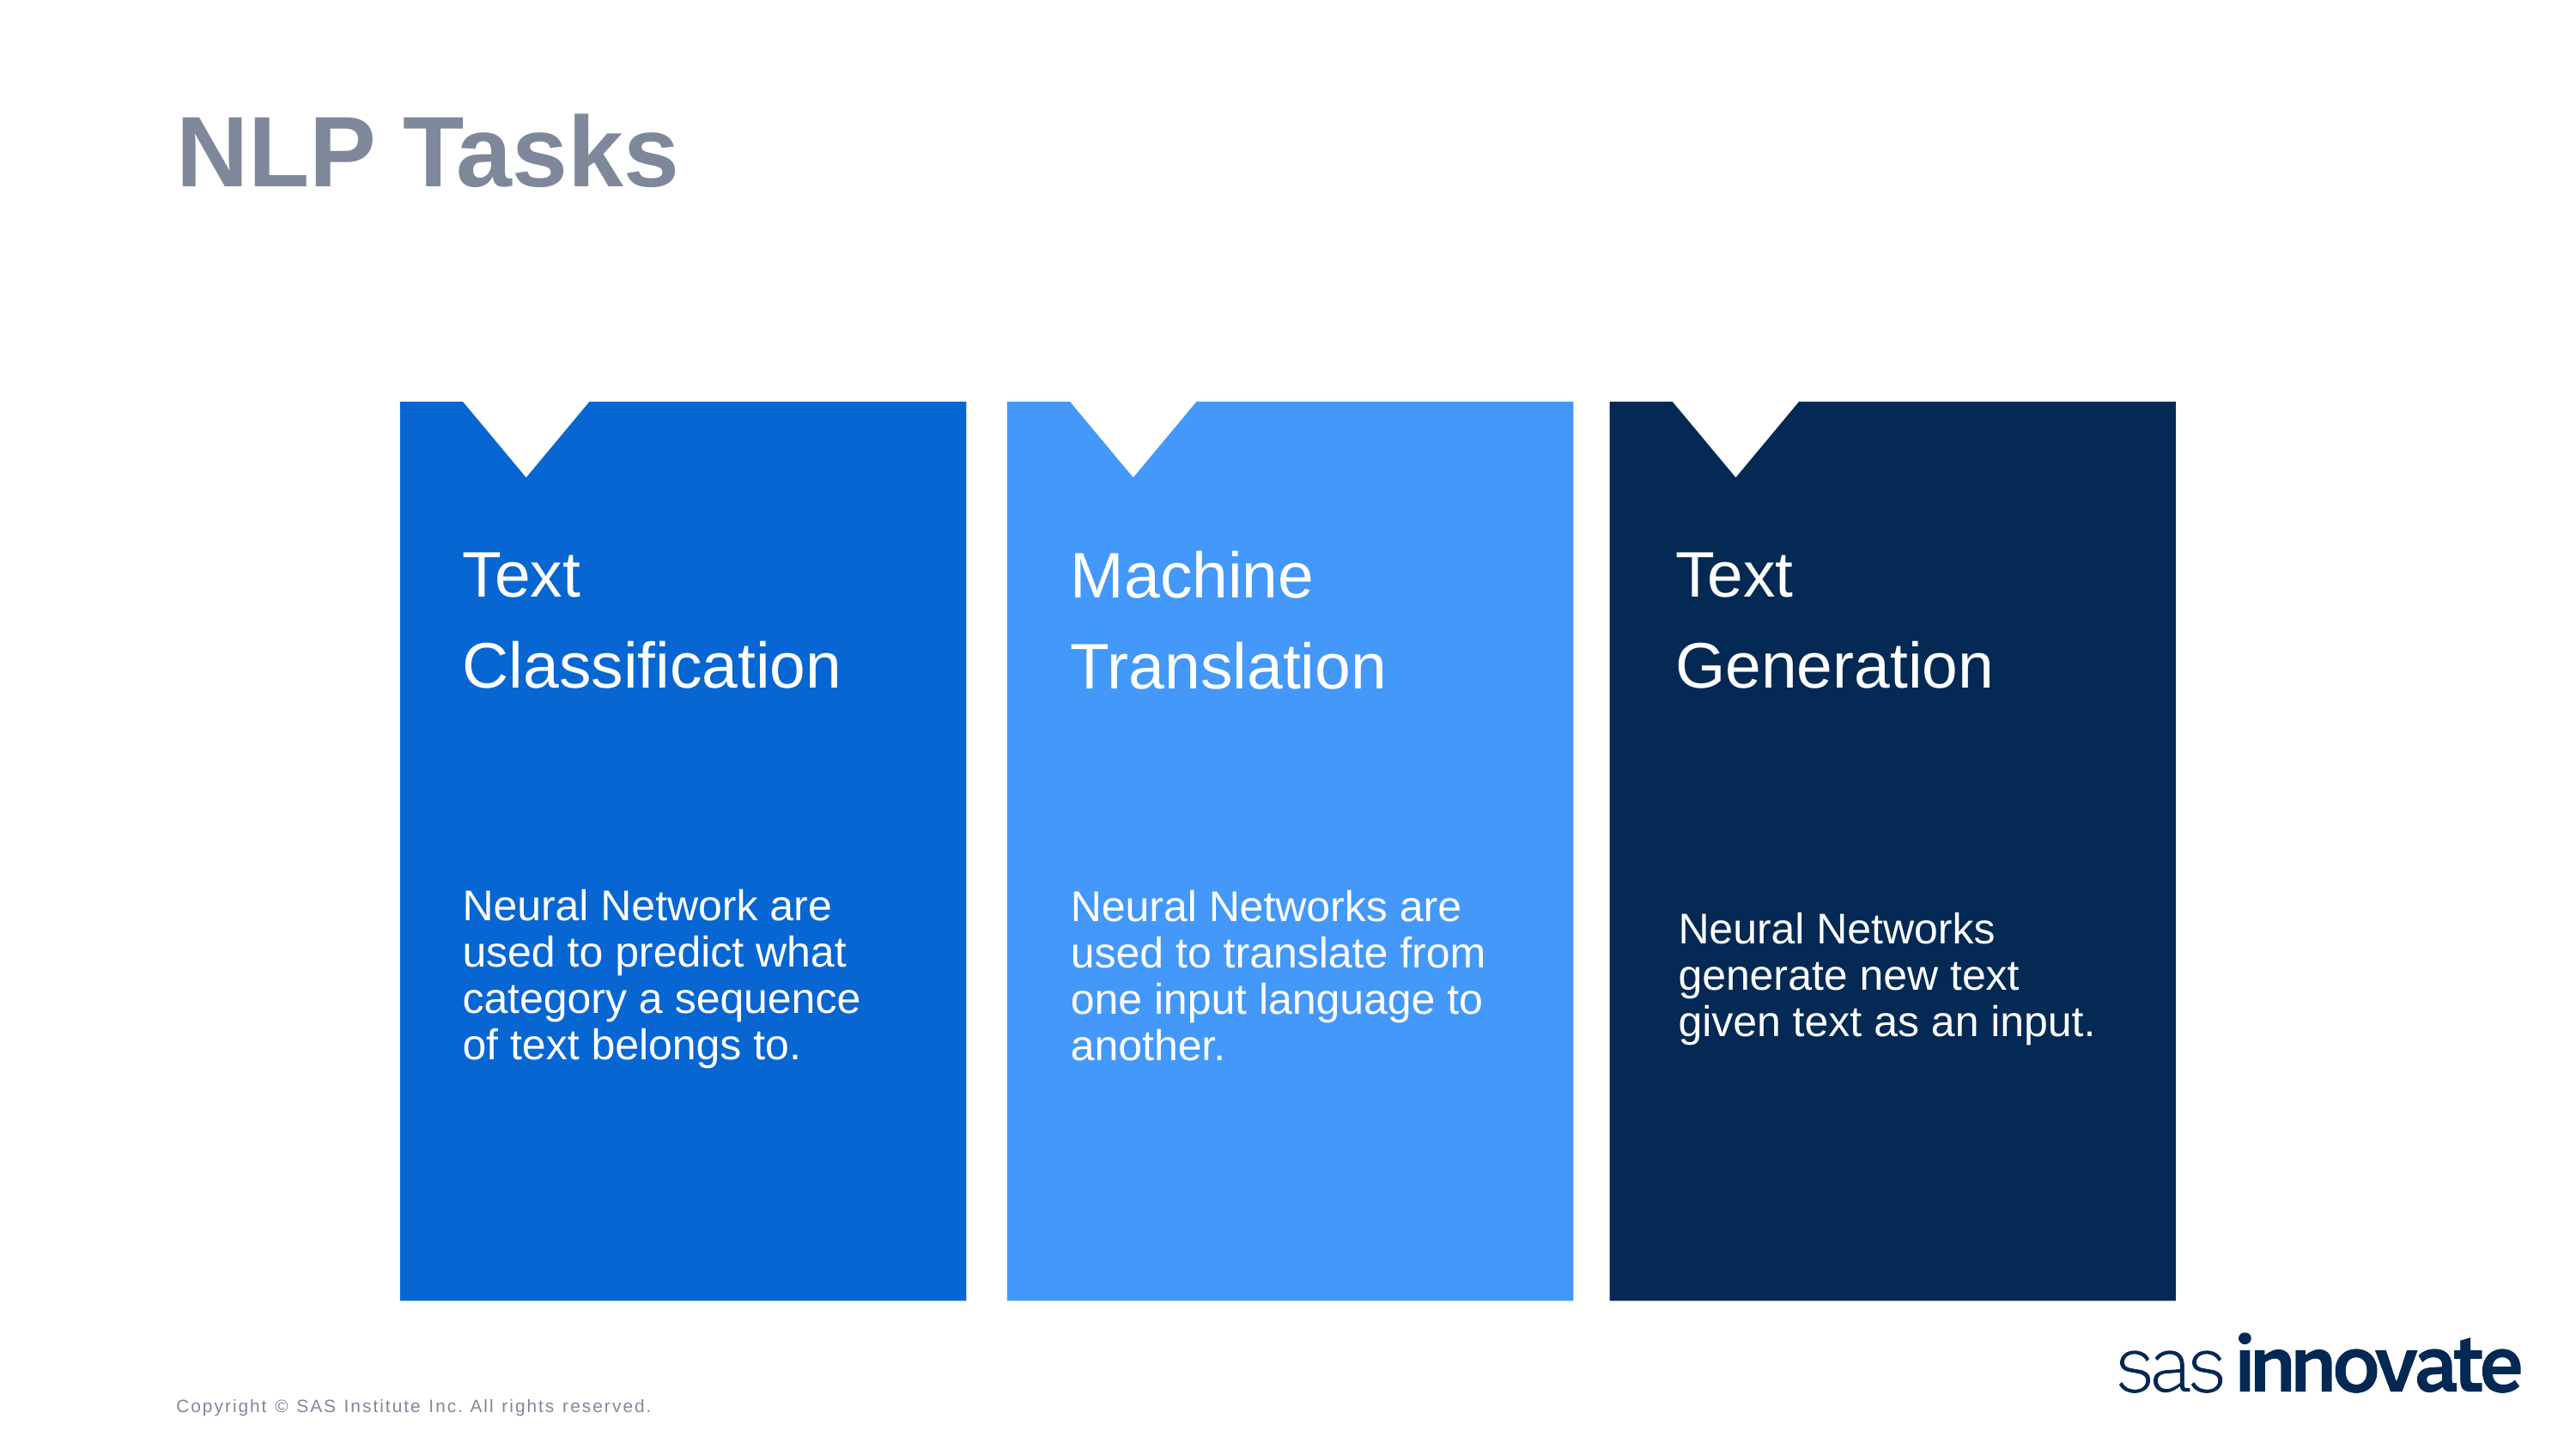

# NLP Tasks

Text
Classification
Text
Generation
Machine
Translation
Neural Network are used to predict what category a sequence of text belongs to.
Neural Networks generate new text given text as an input.
Neural Networks are used to translate from one input language to another.